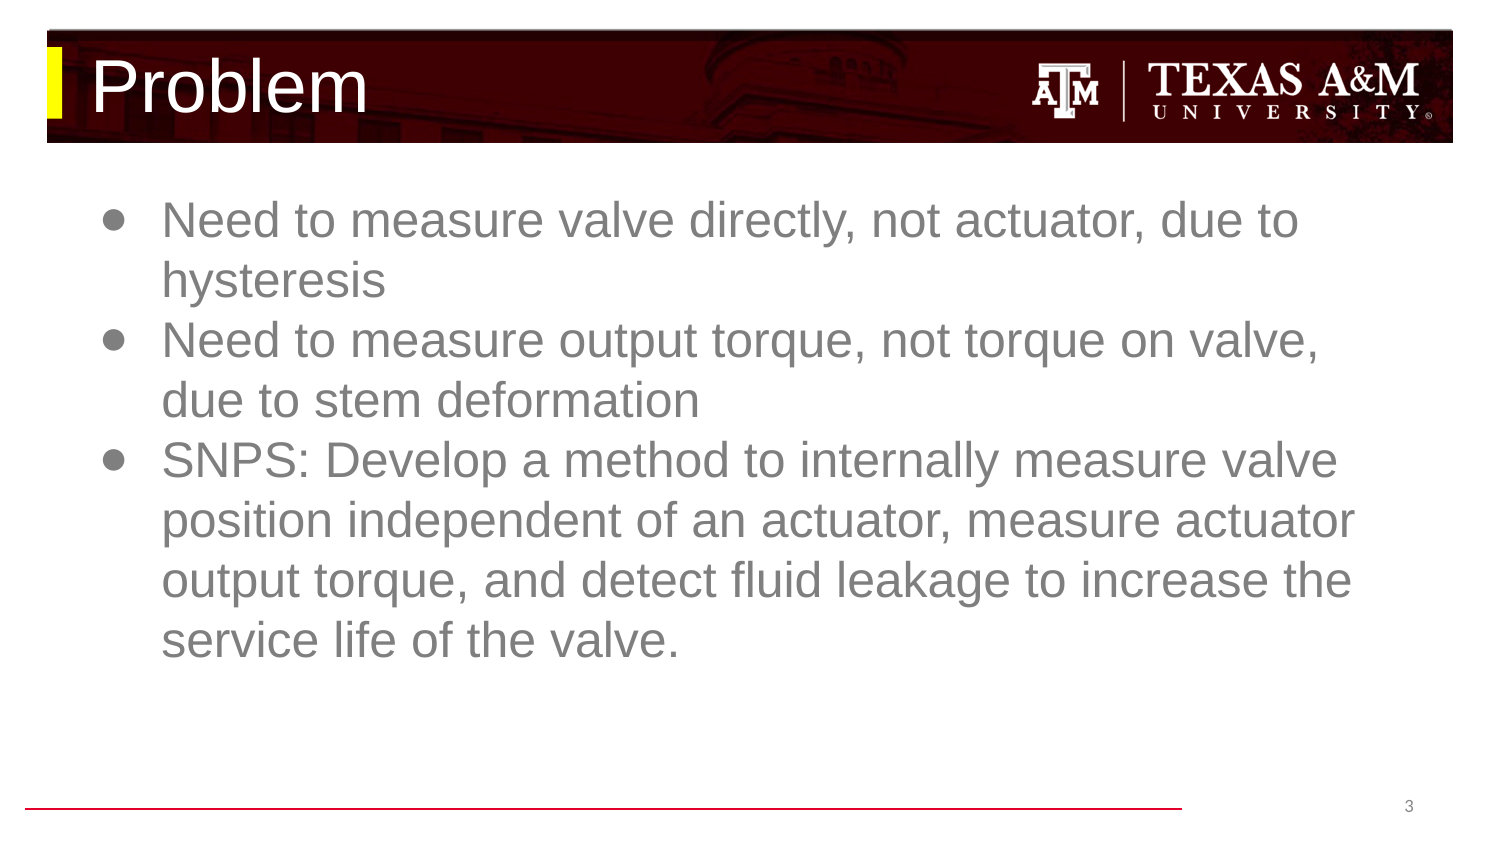

# Problem
Need to measure valve directly, not actuator, due to hysteresis
Need to measure output torque, not torque on valve, due to stem deformation
SNPS: Develop a method to internally measure valve position independent of an actuator, measure actuator output torque, and detect fluid leakage to increase the service life of the valve.
3